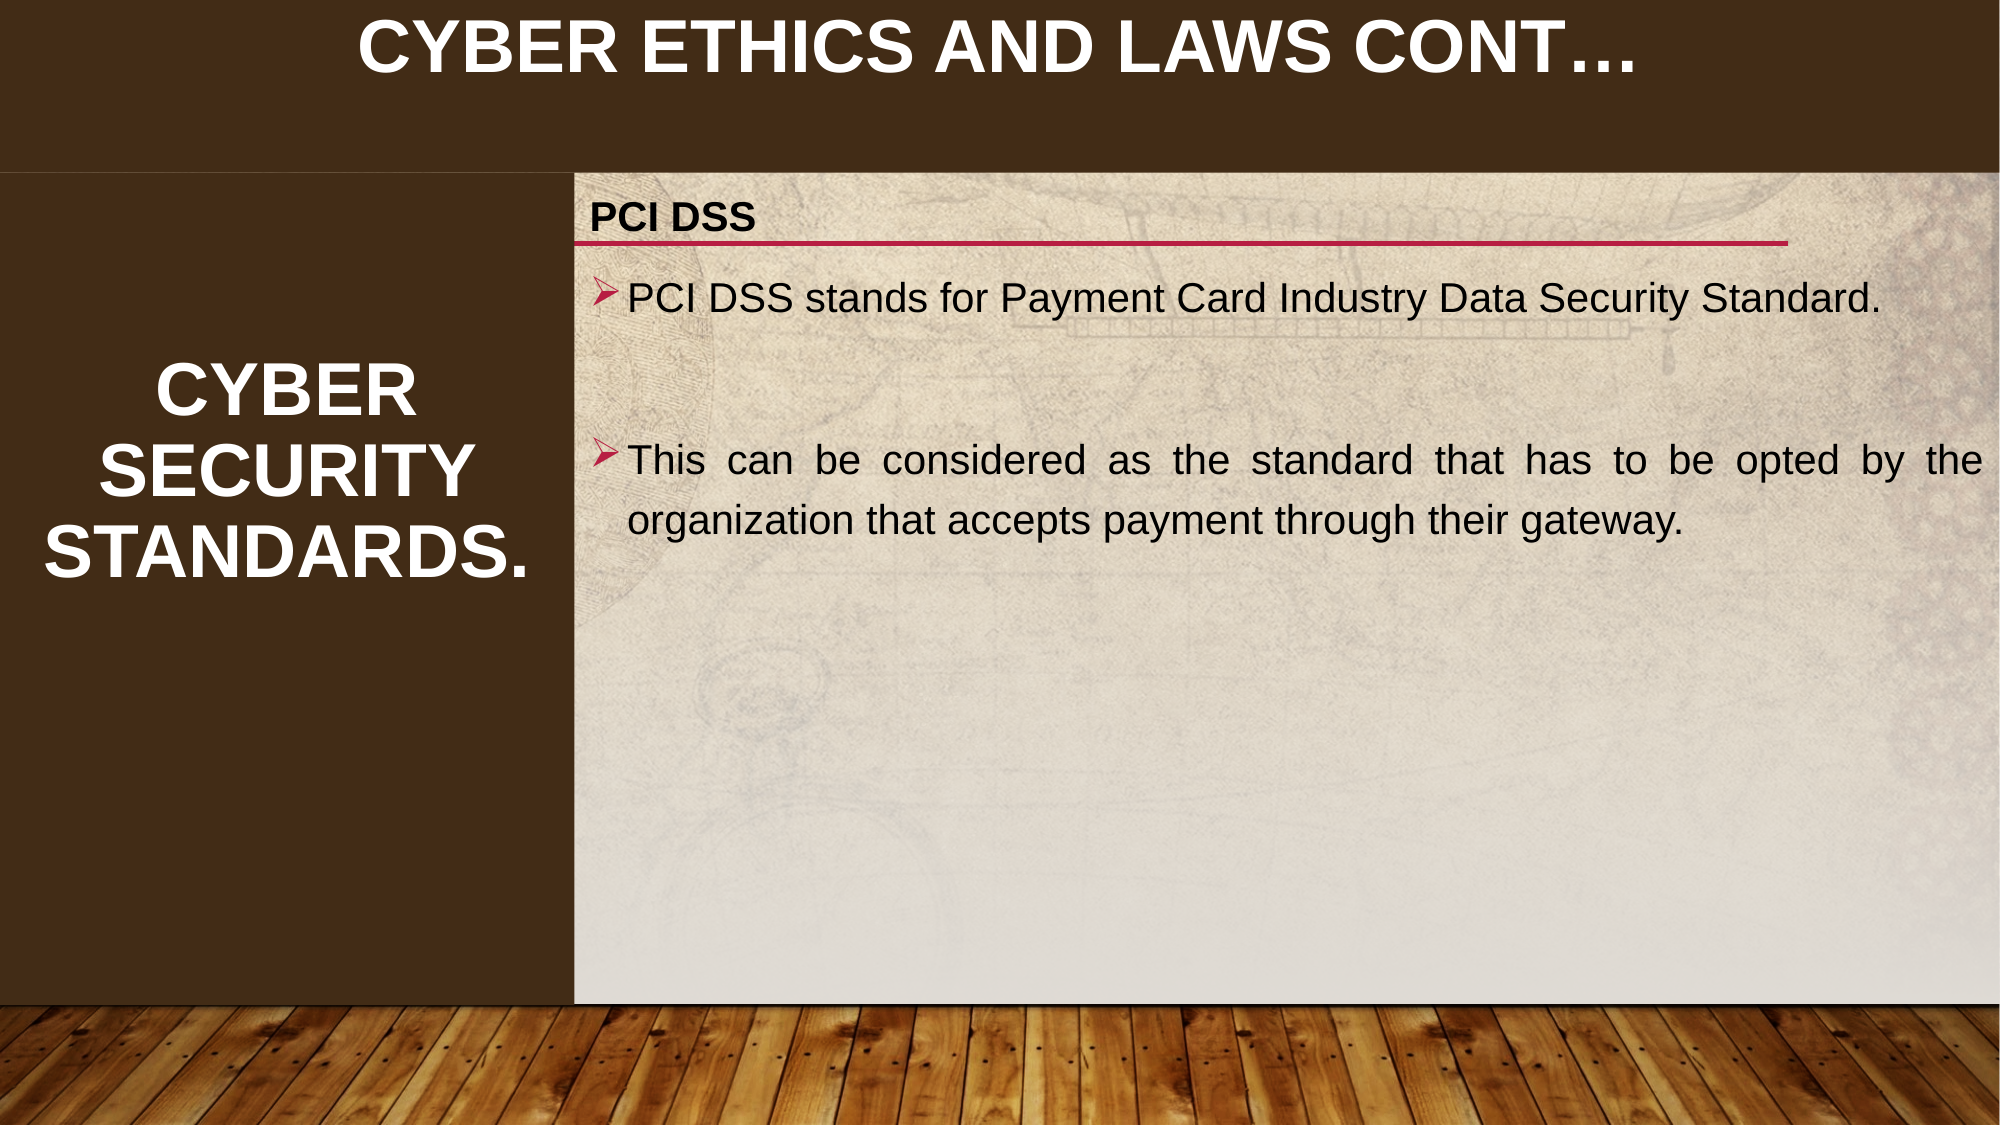

129
# CYBER ETHICS AND LAWS cont…

CYBER SECURITY STANDARDS.
PCI DSS
PCI DSS stands for Payment Card Industry Data Security Standard.

This can be considered as the standard that has to be opted by the organization that accepts payment through their gateway.